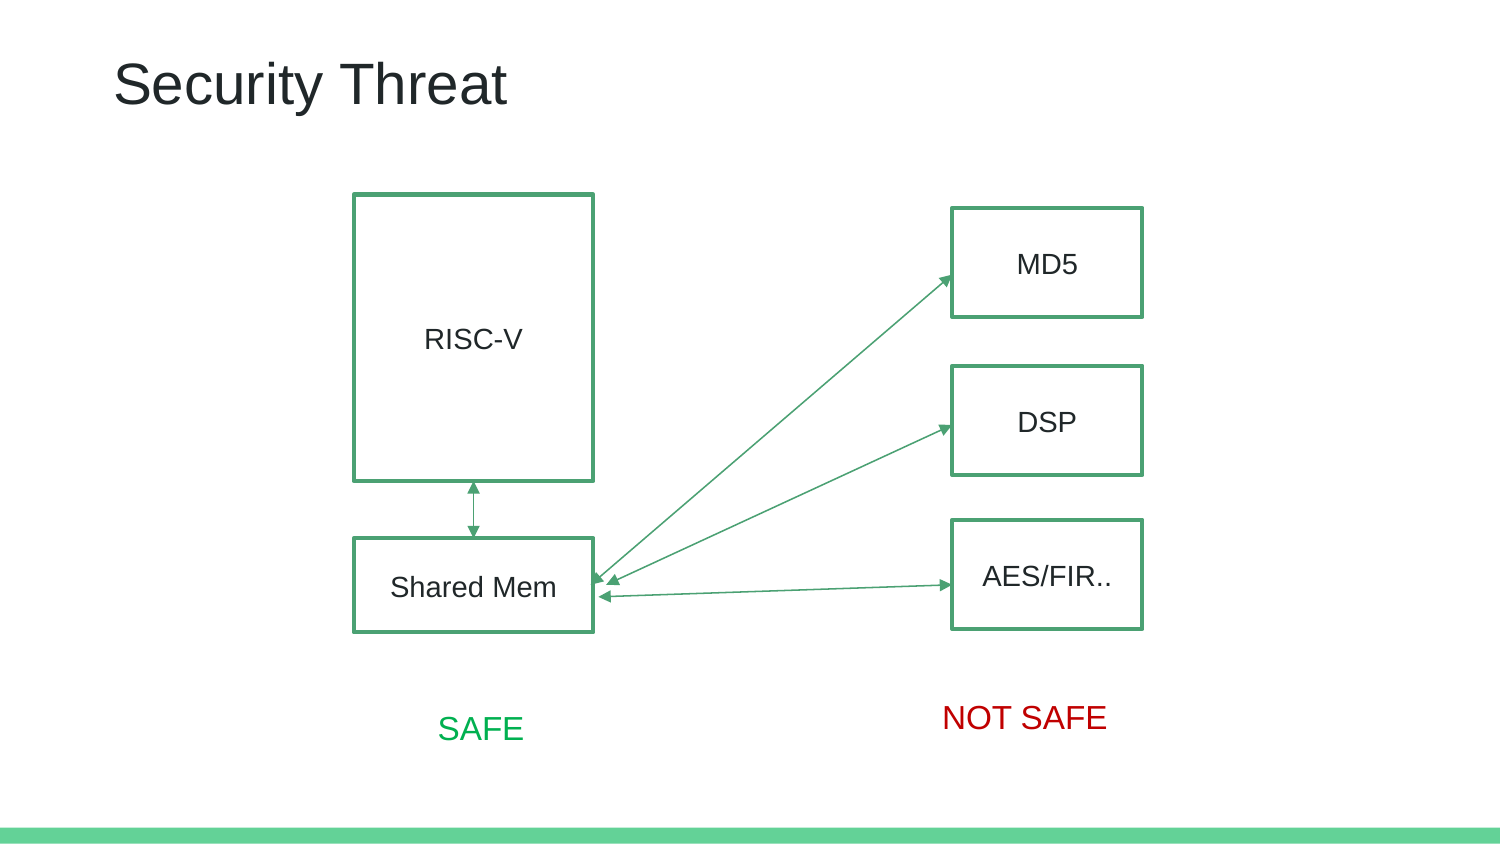

Security Threat
RISC-V
Shared Mem
MD5
DSP
AES/FIR..
NOT SAFE
SAFE